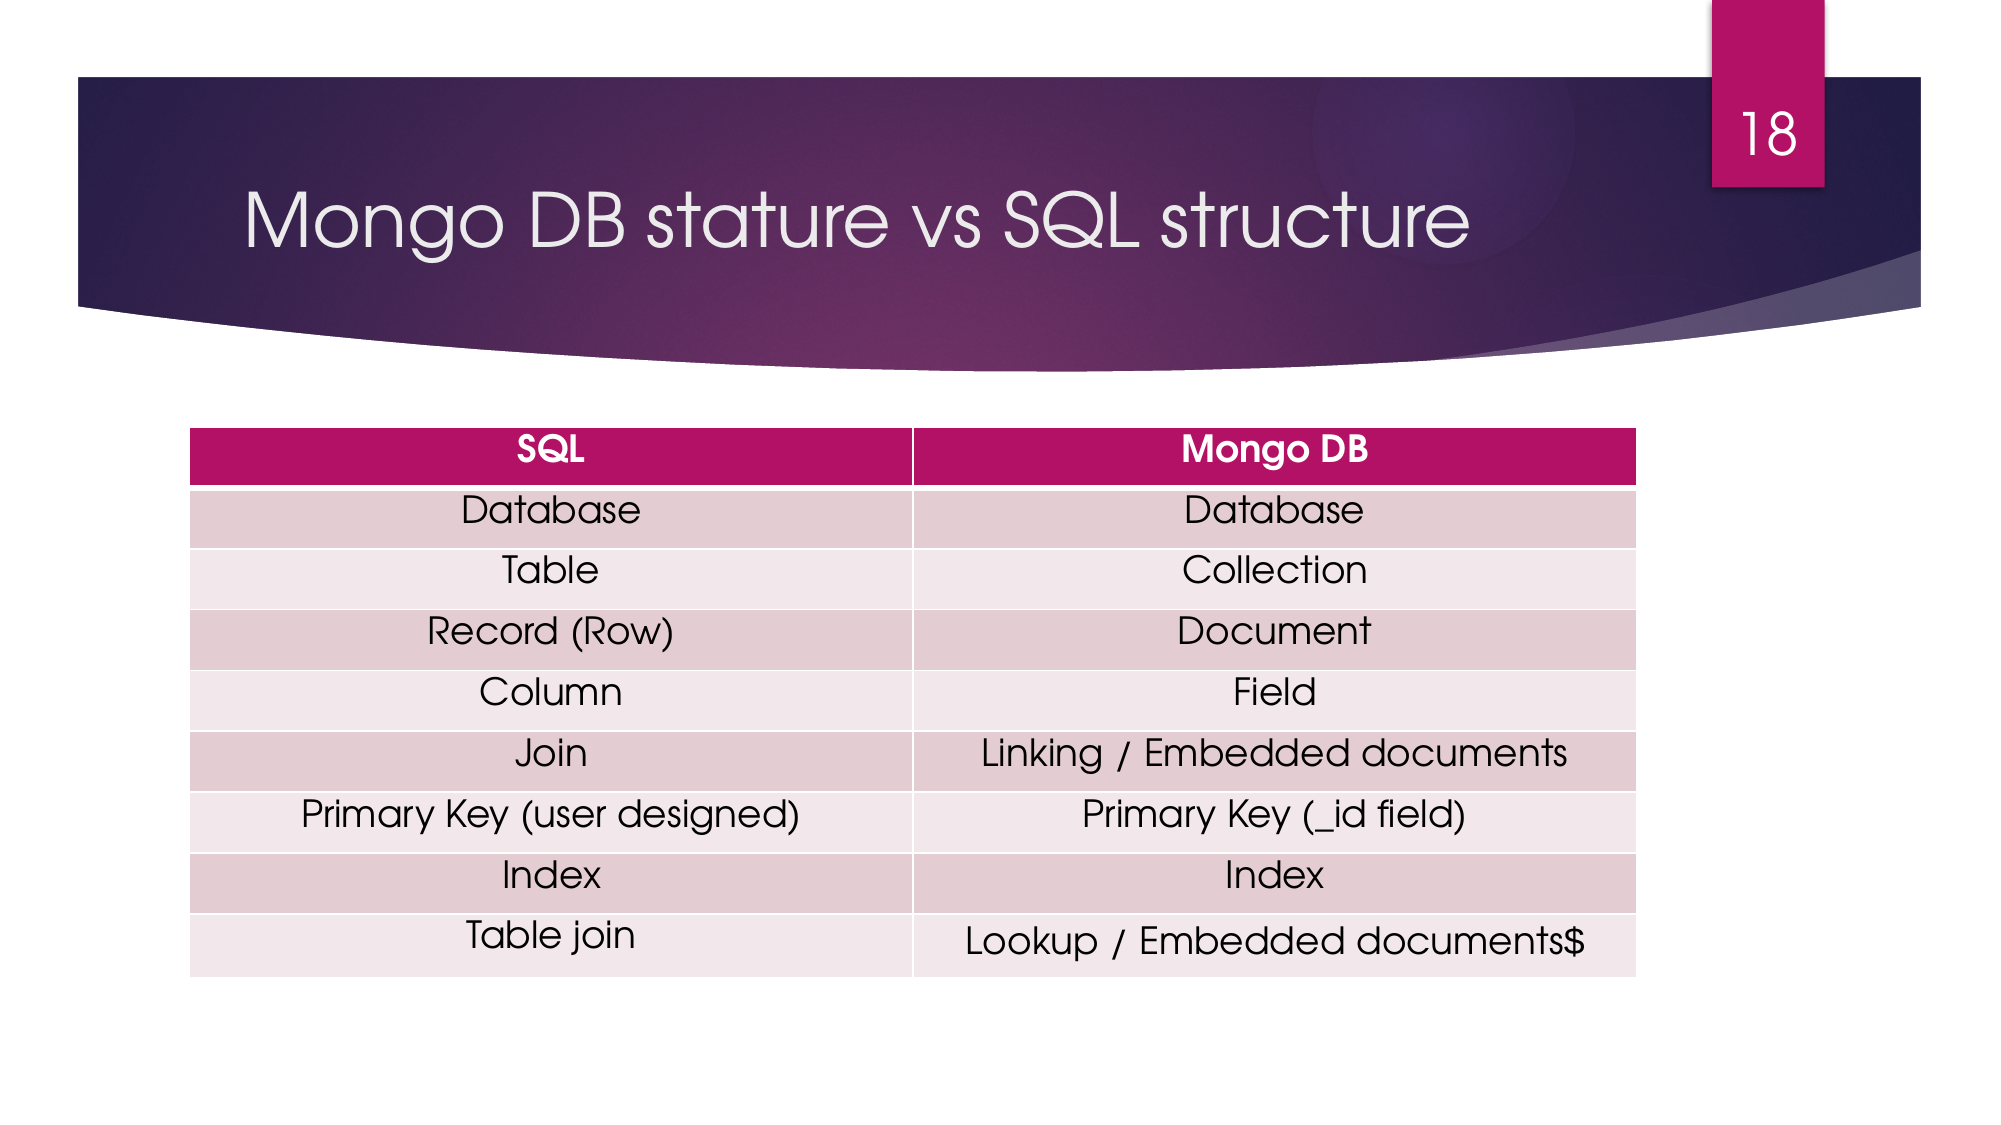

18
# Mongo DB stature vs SQL structure
| SQL | Mongo DB |
| --- | --- |
| Database | Database |
| Table | Collection |
| Record (Row) | Document |
| Column | Field |
| Join | Linking / Embedded documents |
| Primary Key (user designed) | Primary Key (\_id field) |
| Index | Index |
| Table join | $Lookup / Embedded documents |